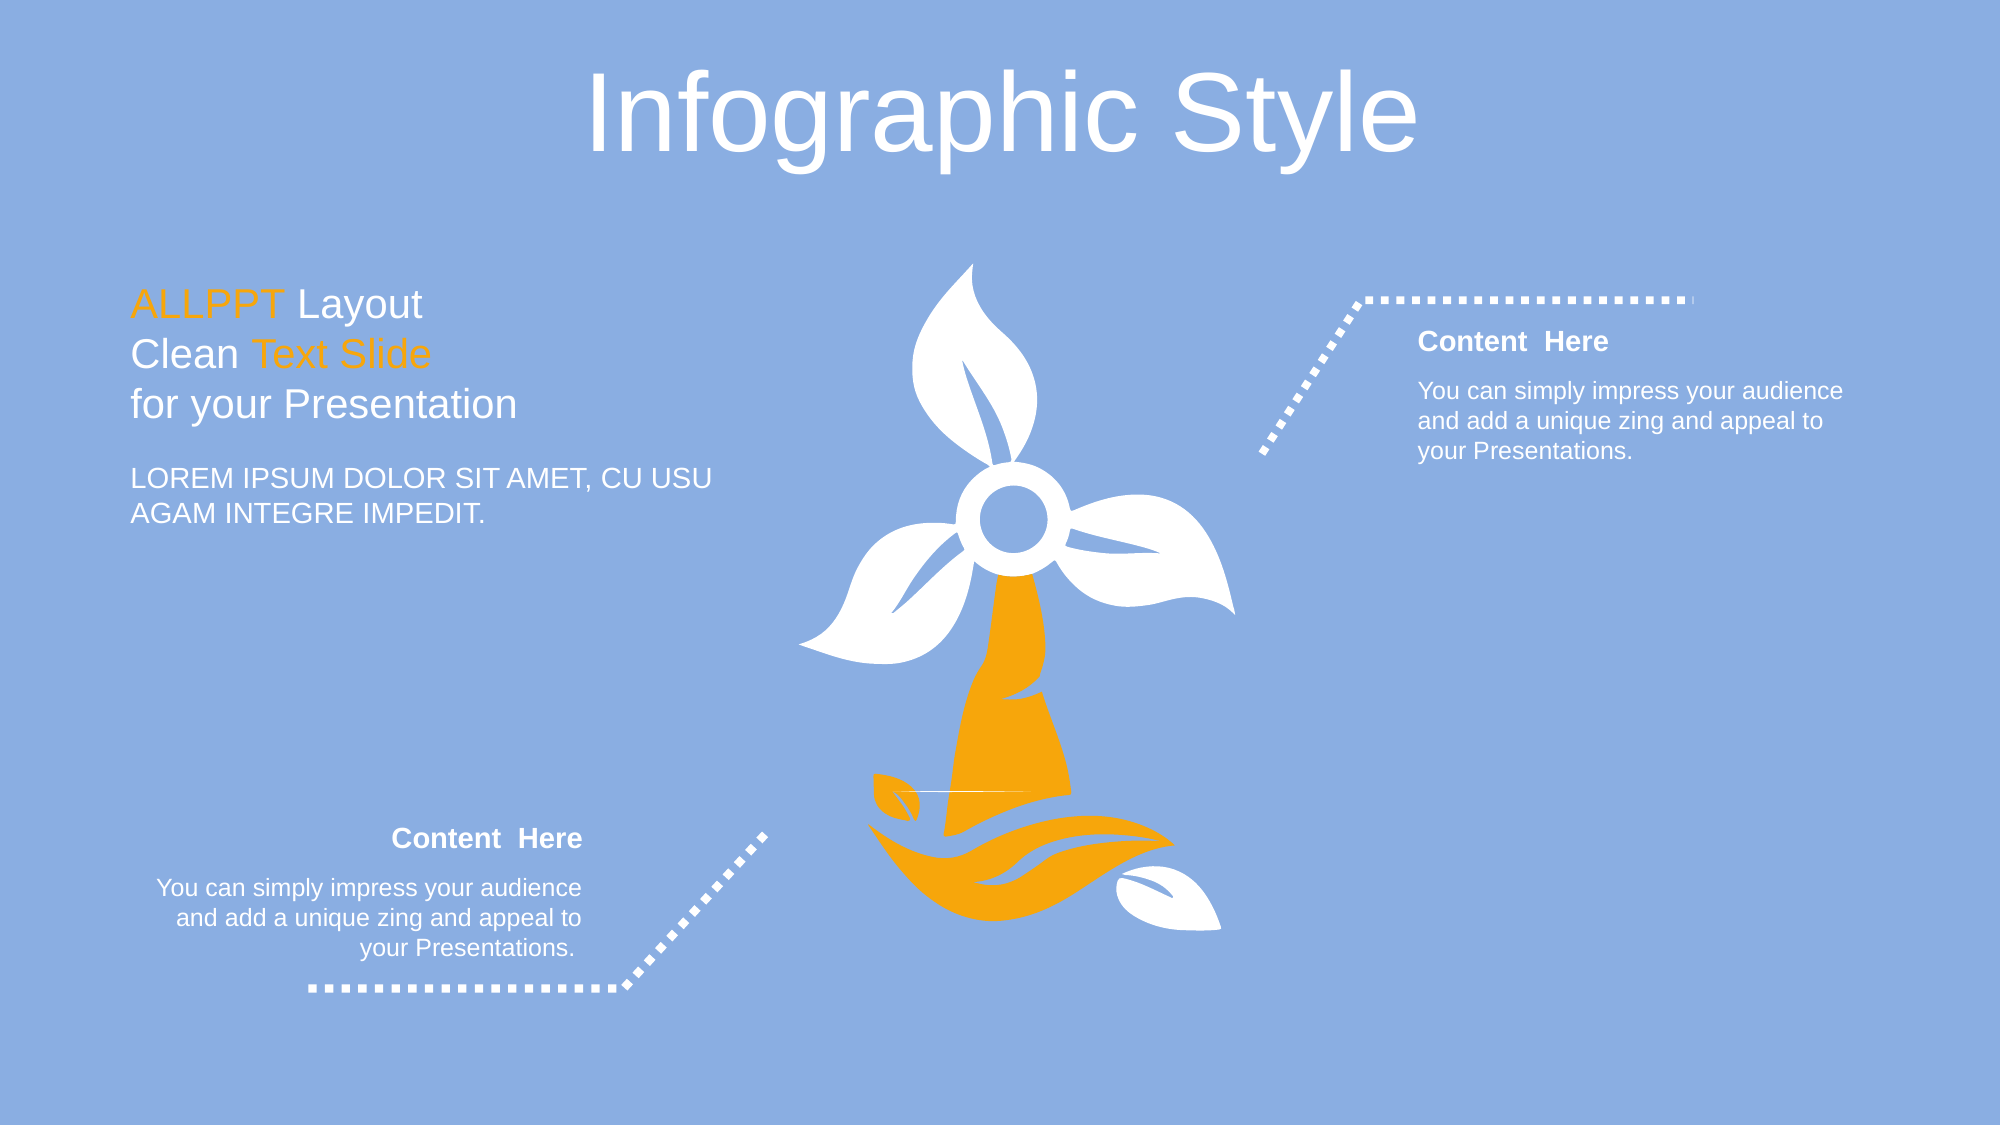

Infographic Style

ALLPPT Layout
Clean Text Slide
for your Presentation

Content  Here
You can simply impress your audience and add a unique zing and appeal to your Presentations.
LOREM IPSUM DOLOR SIT AMET, CU USU AGAM INTEGRE IMPEDIT.
Content  Here
You can simply impress your audience and add a unique zing and appeal to your Presentations.